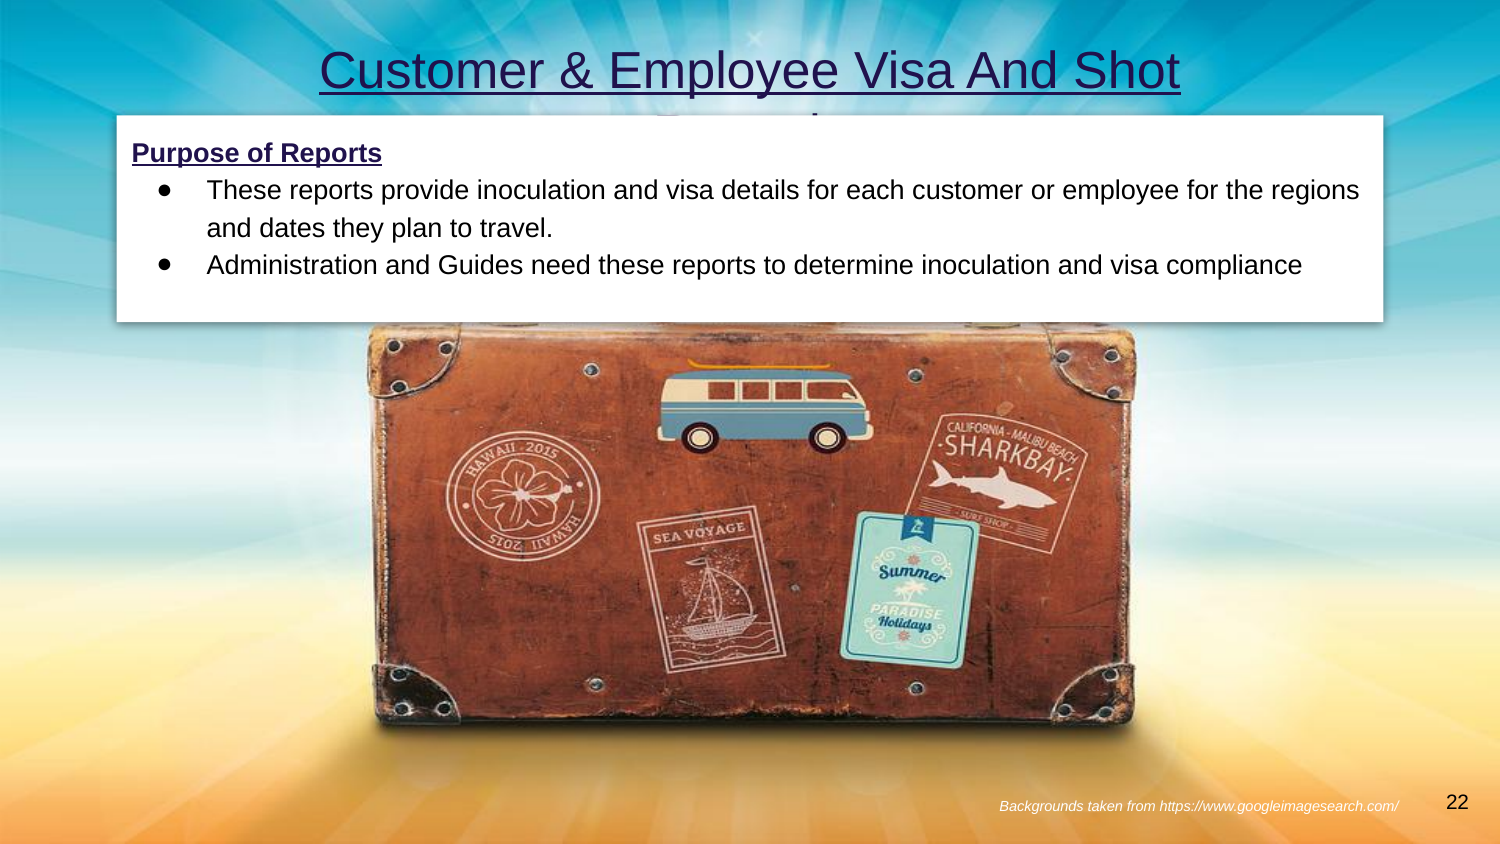

Customer & Employee Visa And Shot Records

Purpose of Reports
These reports provide inoculation and visa details for each customer or employee for the regions and dates they plan to travel.
Administration and Guides need these reports to determine inoculation and visa compliance

22
Backgrounds taken from https://www.googleimagesearch.com/